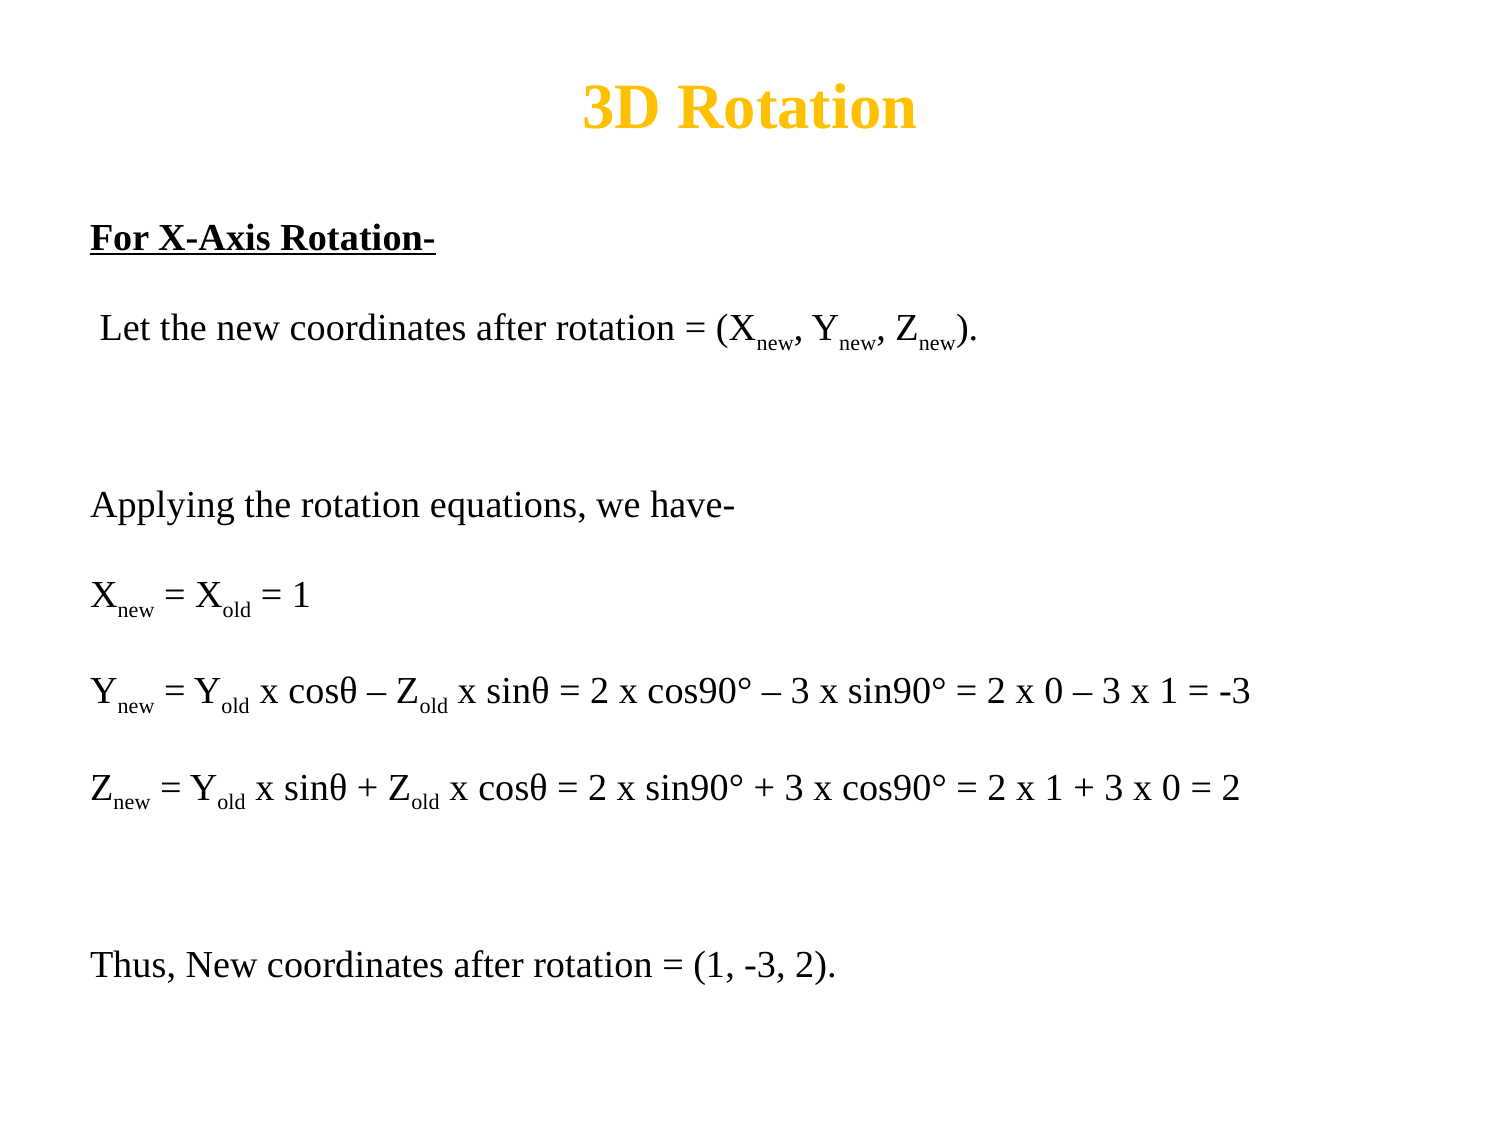

# 3D Rotation
For X-Axis Rotation-
 Let the new coordinates after rotation = (Xnew, Ynew, Znew).

Applying the rotation equations, we have-
Xnew = Xold = 1
Ynew = Yold x cosθ – Zold x sinθ = 2 x cos90° – 3 x sin90° = 2 x 0 – 3 x 1 = -3
Znew = Yold x sinθ + Zold x cosθ = 2 x sin90° + 3 x cos90° = 2 x 1 + 3 x 0 = 2

Thus, New coordinates after rotation = (1, -3, 2).